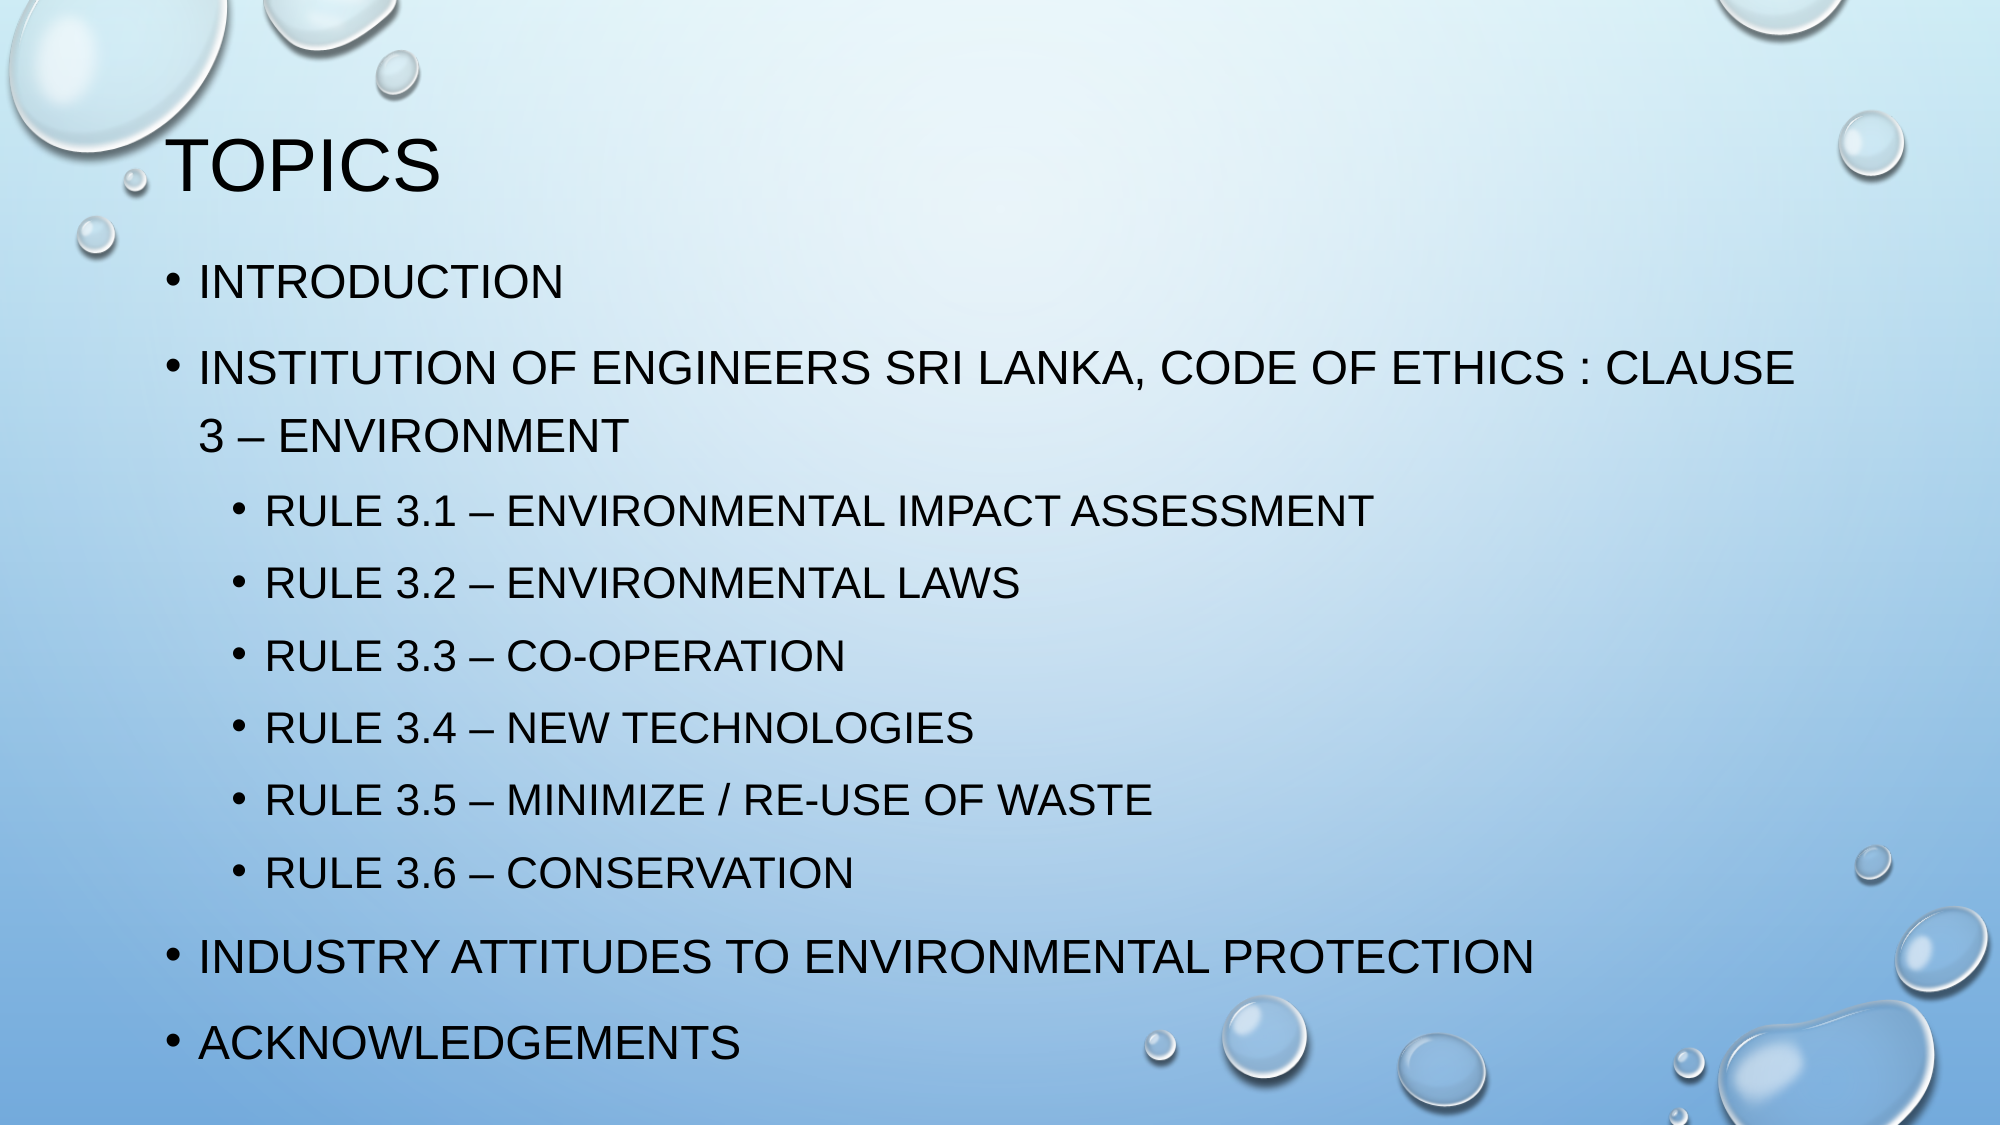

# topics
Introduction
Institution of Engineers sri lanka, code of ethics : clause 3 – environment
Rule 3.1 – environmental impact assessment
Rule 3.2 – environmental laws
Rule 3.3 – co-operation
Rule 3.4 – new technologies
Rule 3.5 – minimize / re-use of waste
Rule 3.6 – conservation
Industry attitudes to environmental protection
acknowledgements